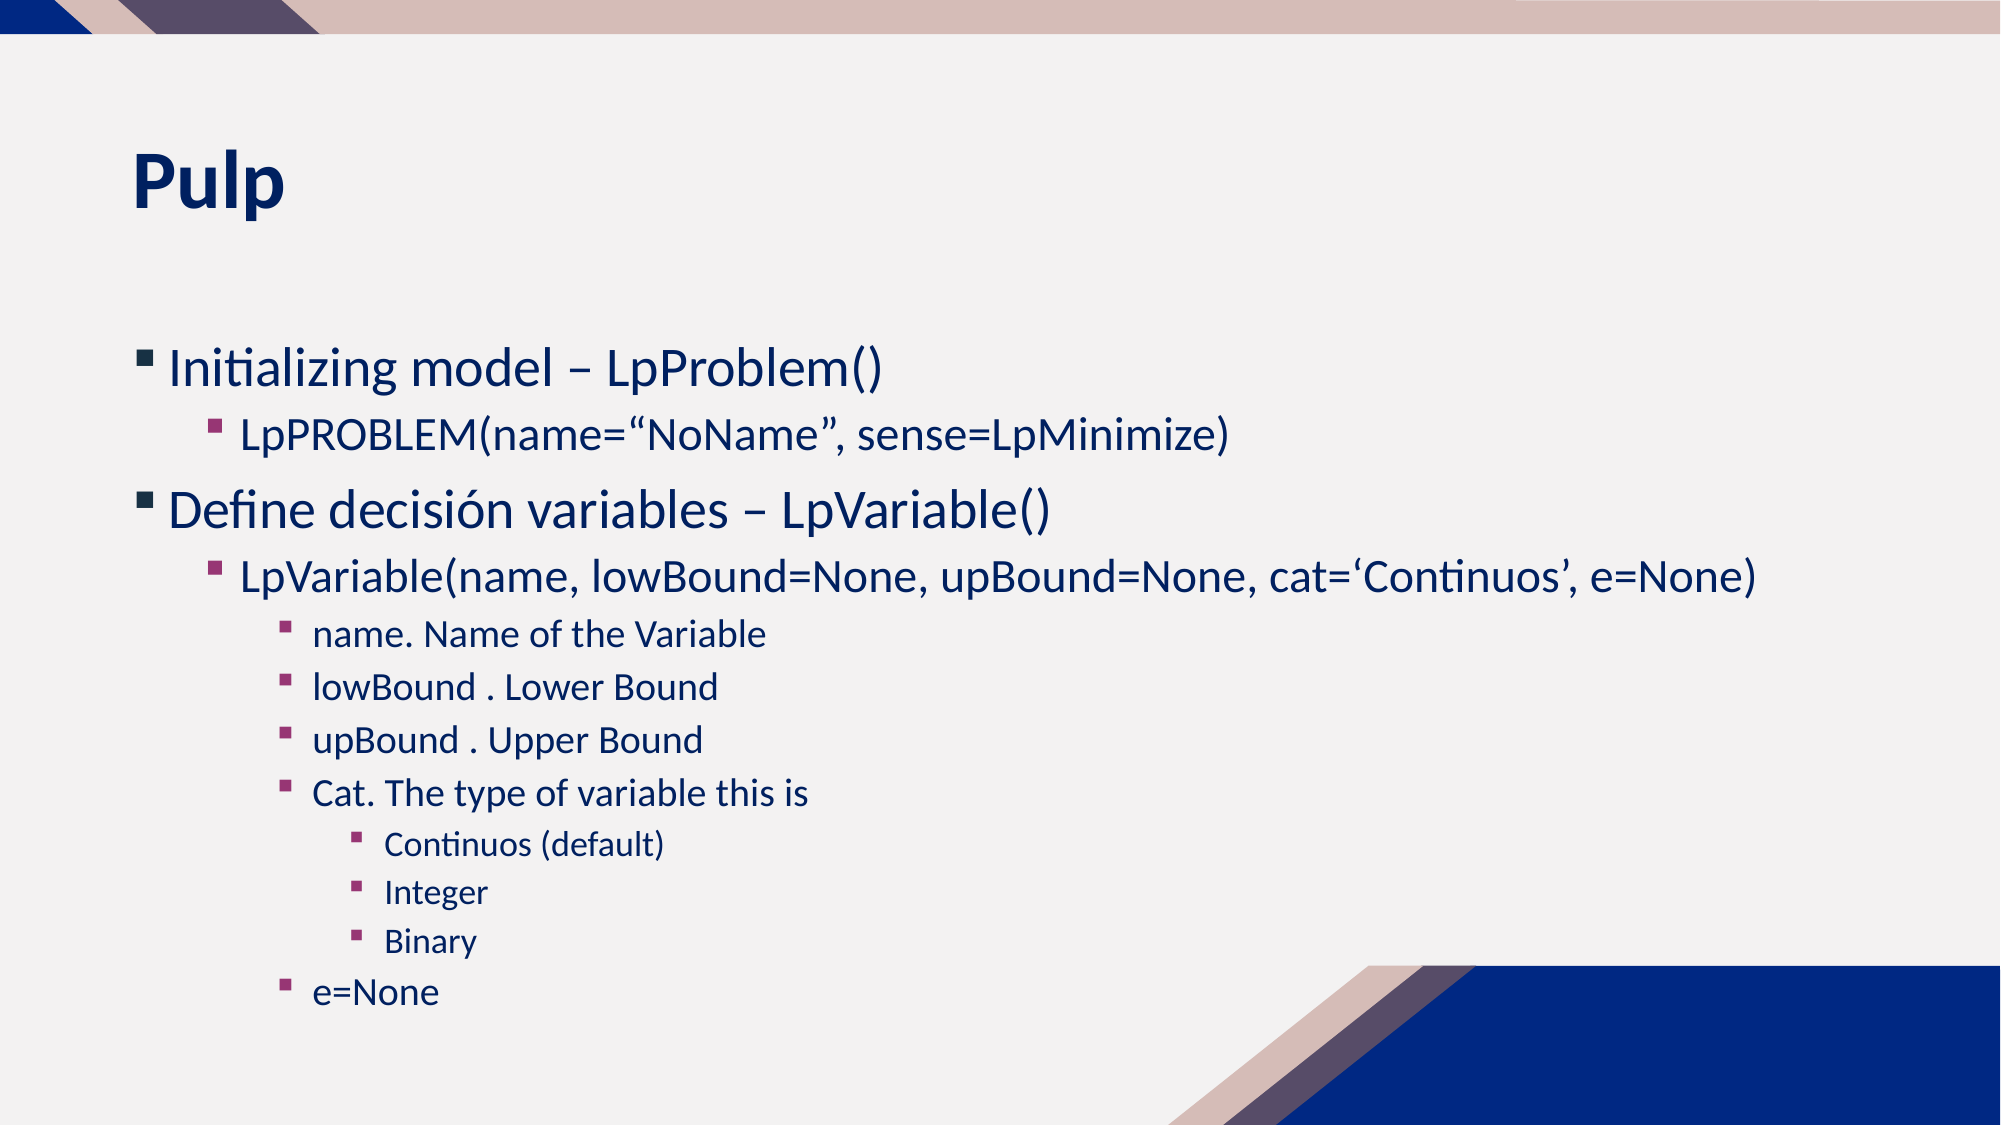

# Pulp
Initializing model – LpProblem()
LpPROBLEM(name=“NoName”, sense=LpMinimize)
Define decisión variables – LpVariable()
LpVariable(name, lowBound=None, upBound=None, cat=‘Continuos’, e=None)
name. Name of the Variable
lowBound . Lower Bound
upBound . Upper Bound
Cat. The type of variable this is
Continuos (default)
Integer
Binary
e=None